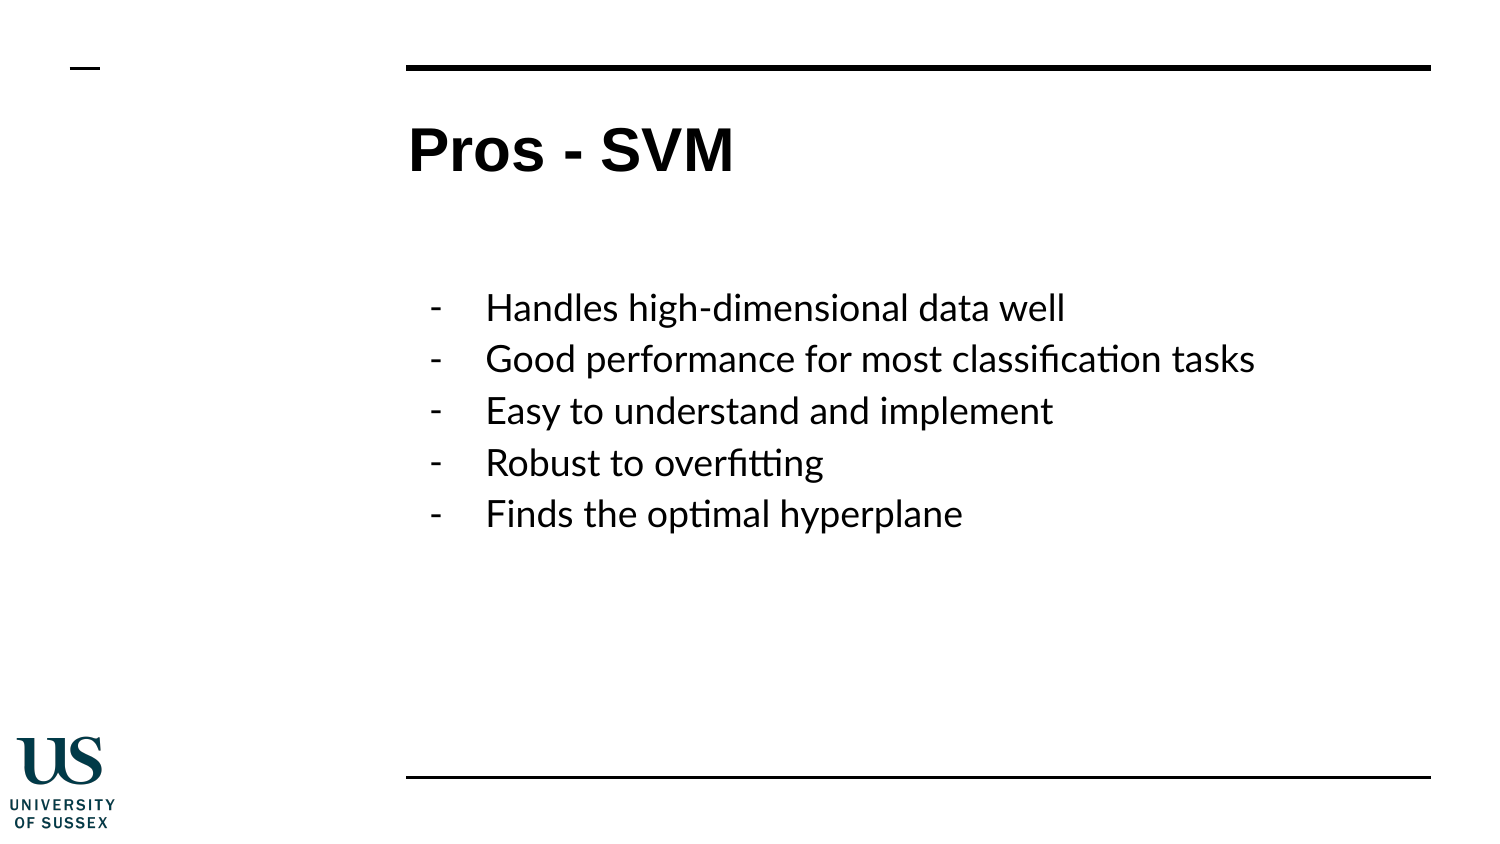

# Pros - SVM
Handles high-dimensional data well
Good performance for most classification tasks
Easy to understand and implement
Robust to overfitting
Finds the optimal hyperplane